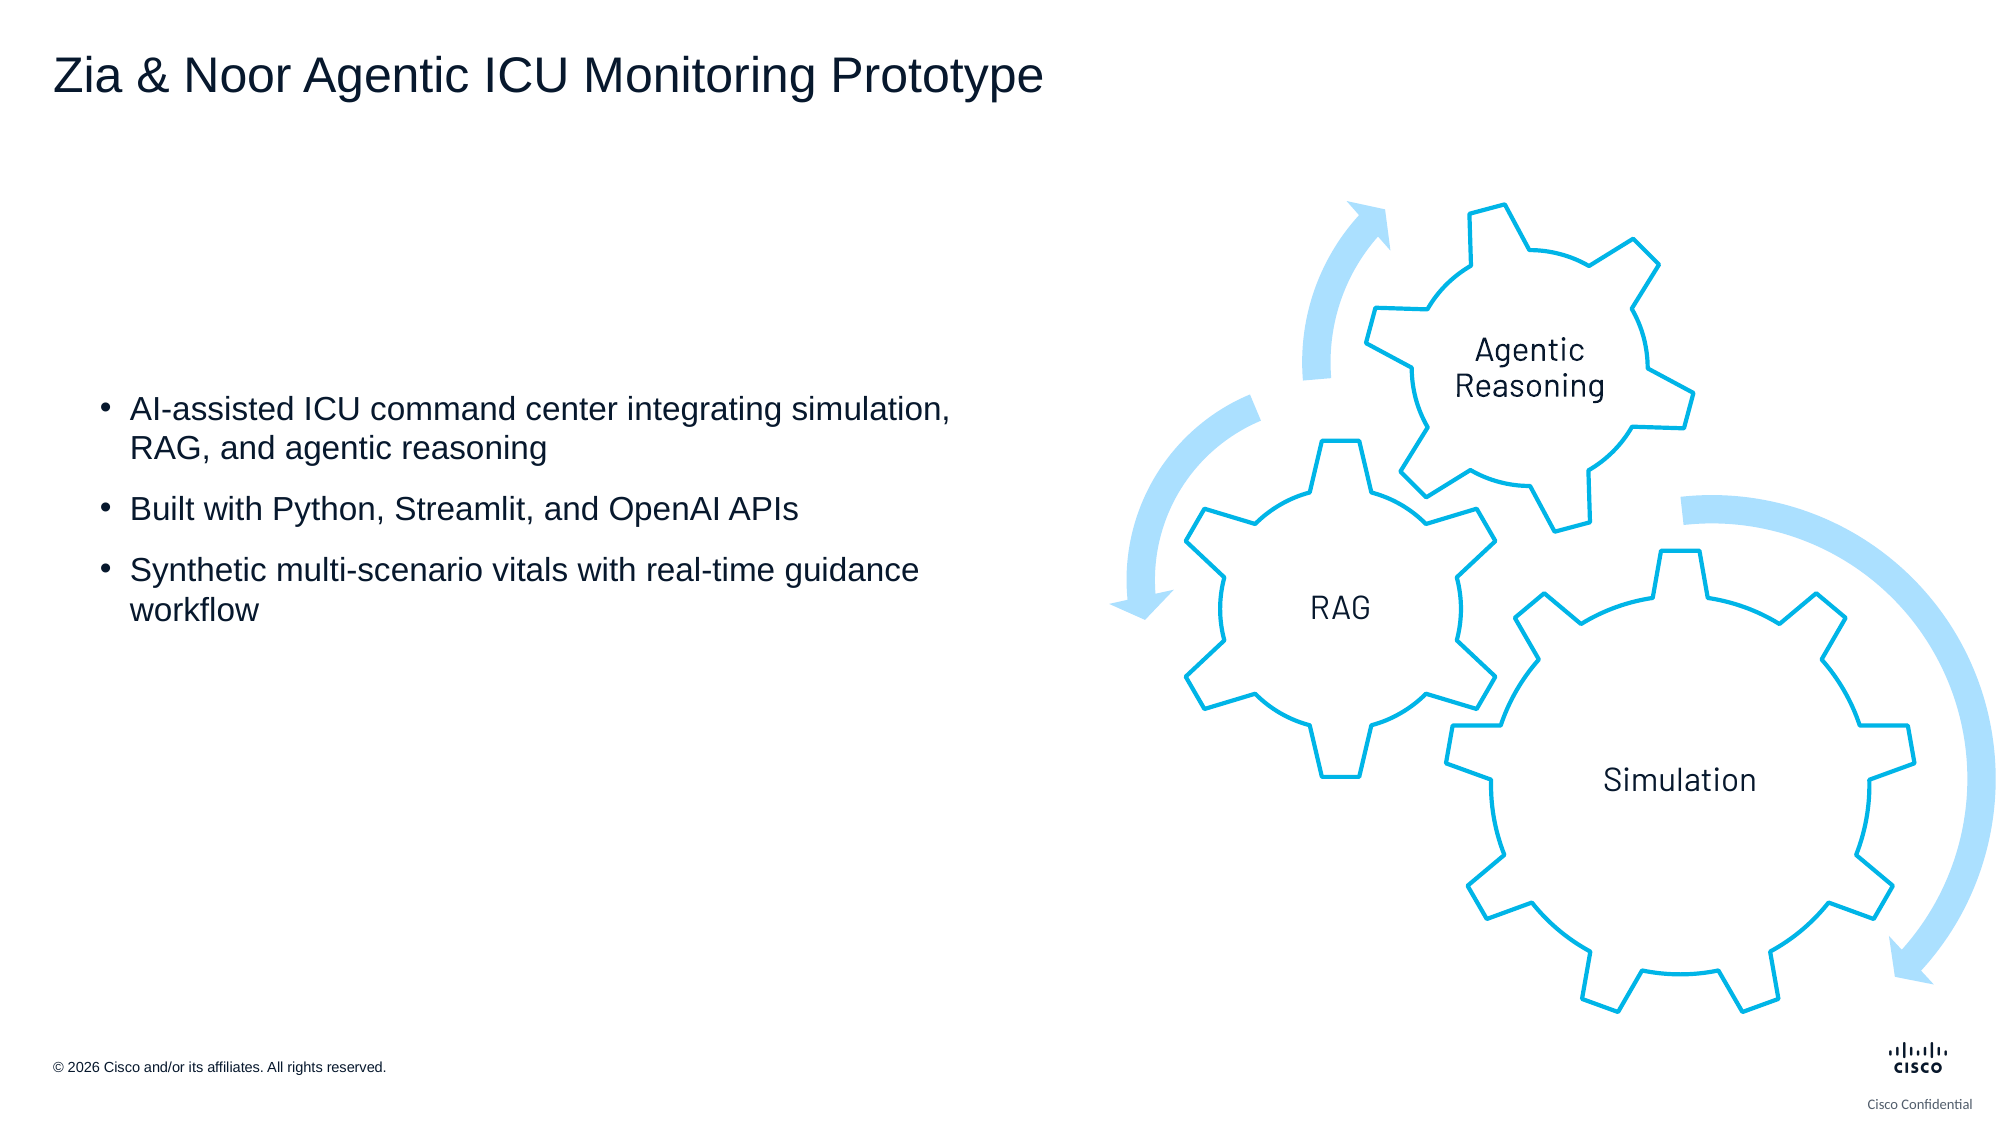

# Zia & Noor Agentic ICU Monitoring Prototype
Simulation
RAG
Agentic Reasoning
AI-assisted ICU command center integrating simulation, RAG, and agentic reasoning
Built with Python, Streamlit, and OpenAI APIs
Synthetic multi-scenario vitals with real-time guidance workflow